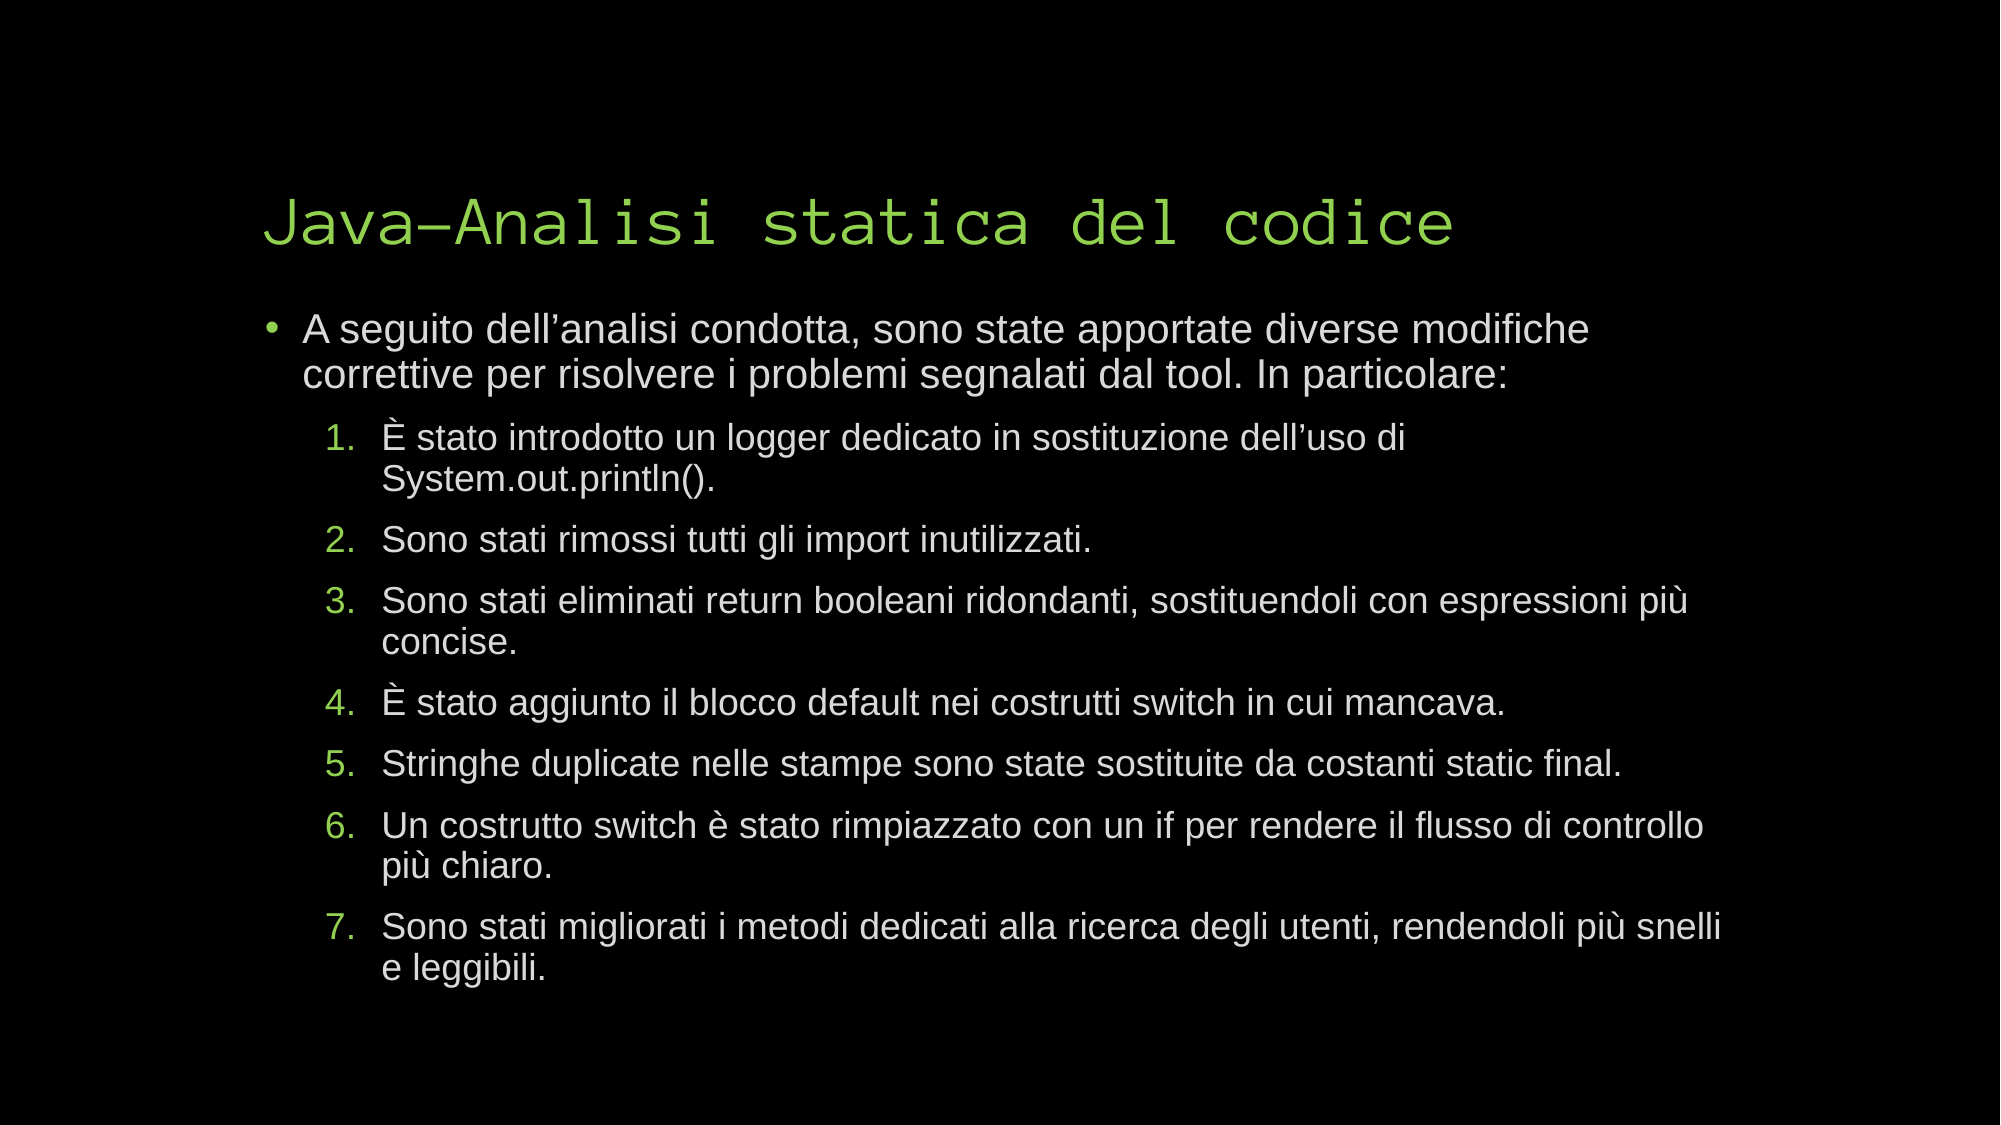

# Java-Analisi statica del codice
A seguito dell’analisi condotta, sono state apportate diverse modifiche correttive per risolvere i problemi segnalati dal tool. In particolare:
È stato introdotto un logger dedicato in sostituzione dell’uso di System.out.println().
Sono stati rimossi tutti gli import inutilizzati.
Sono stati eliminati return booleani ridondanti, sostituendoli con espressioni più concise.
È stato aggiunto il blocco default nei costrutti switch in cui mancava.
Stringhe duplicate nelle stampe sono state sostituite da costanti static final.
Un costrutto switch è stato rimpiazzato con un if per rendere il flusso di controllo più chiaro.
Sono stati migliorati i metodi dedicati alla ricerca degli utenti, rendendoli più snelli e leggibili.